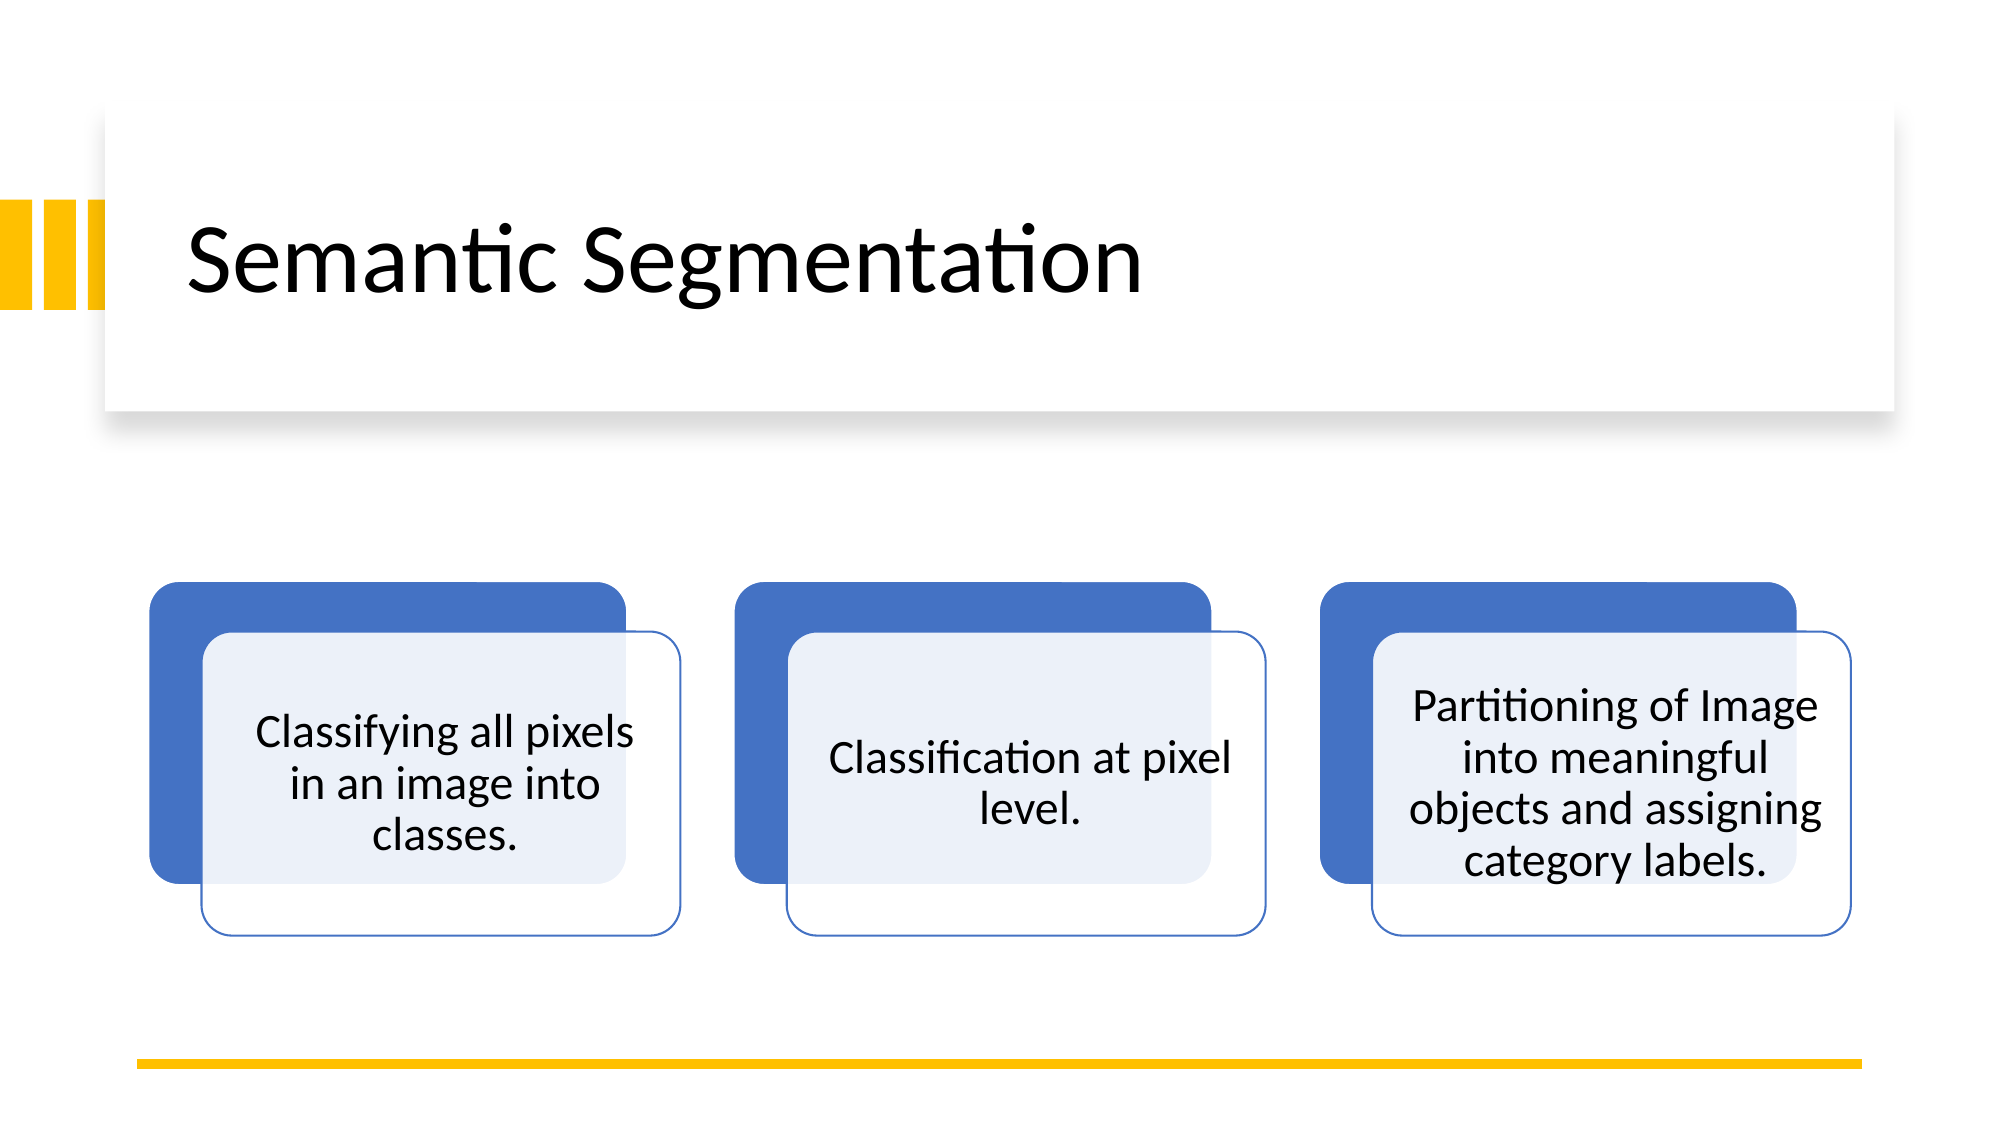

# Semantic Segmentation

Classifying all pixels in an image into classes.
Classification at pixel level.
Partitioning of Image into meaningful objects and assigning category labels.